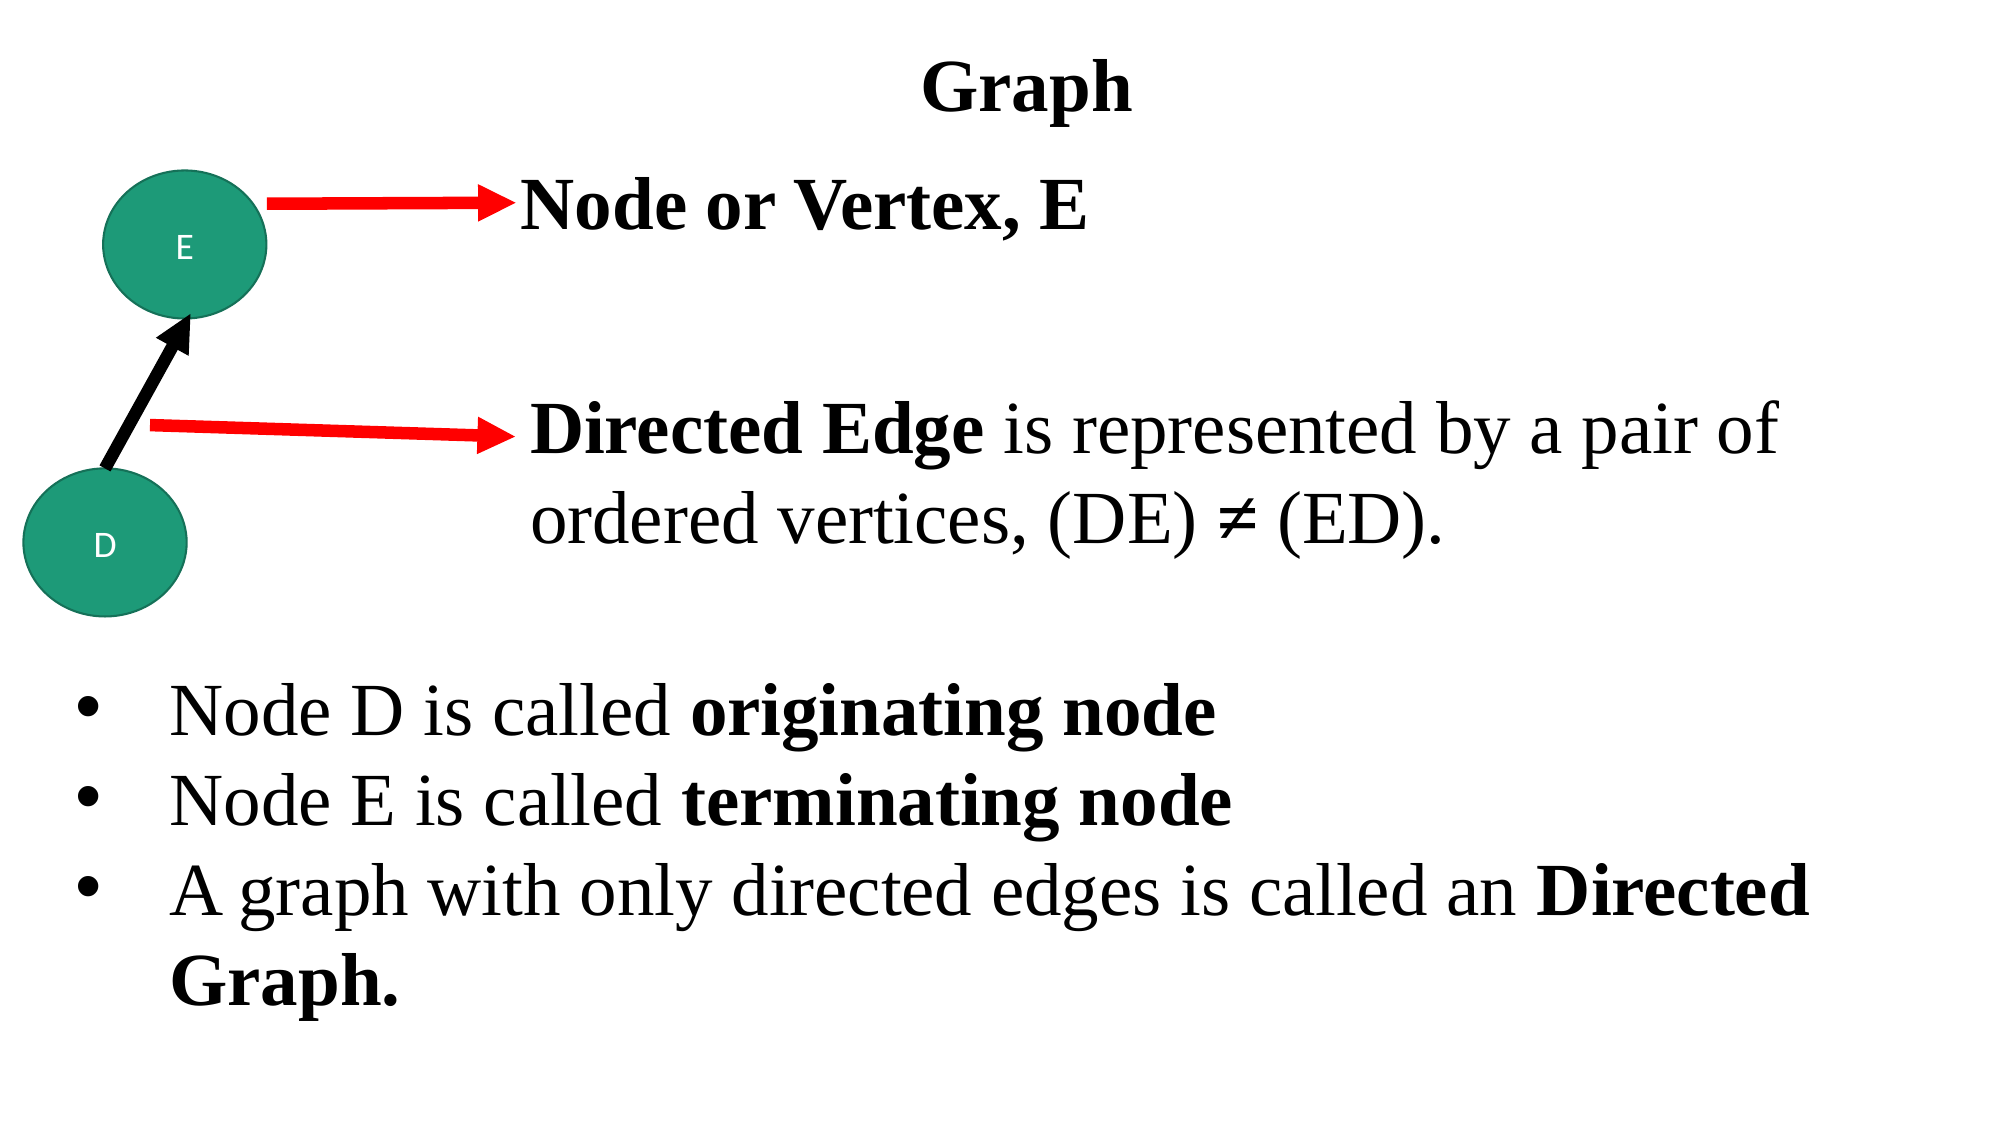

Graph
Node or Vertex, E
E
D
Directed Edge is represented by a pair of ordered vertices, (DE) ≠ (ED).

Node D is called originating node
Node E is called terminating node
A graph with only directed edges is called an Directed Graph.